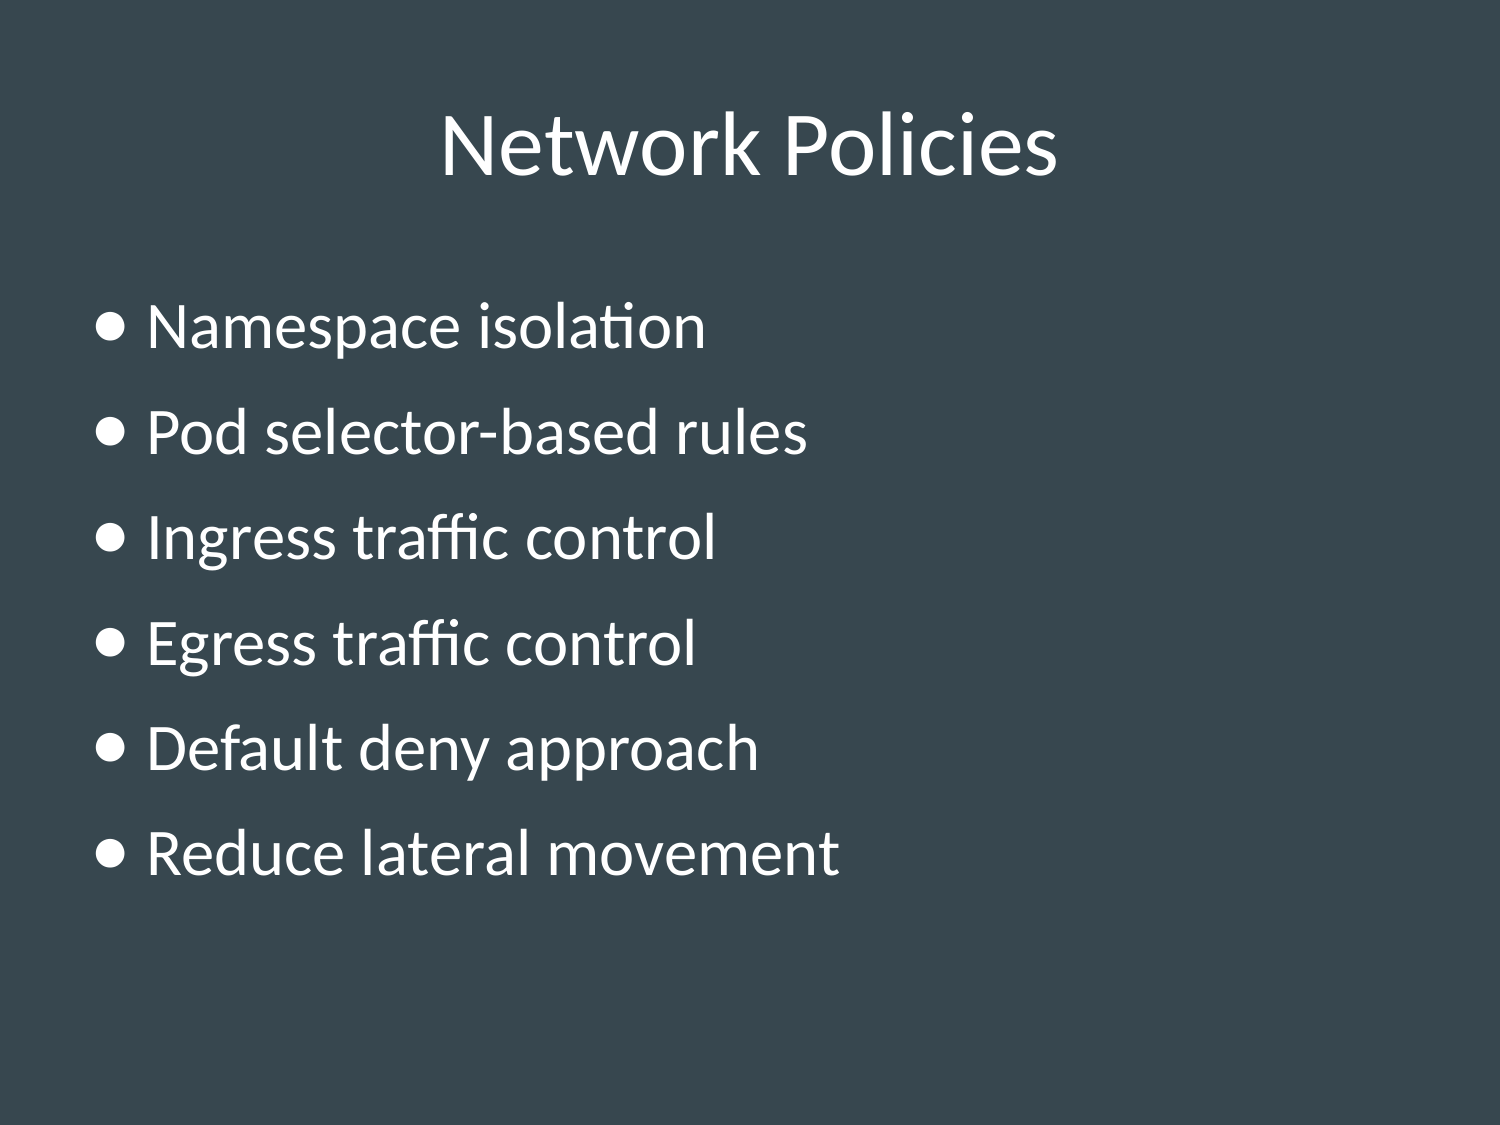

# Network Policies
Namespace isolation
Pod selector-based rules
Ingress traffic control
Egress traffic control
Default deny approach
Reduce lateral movement